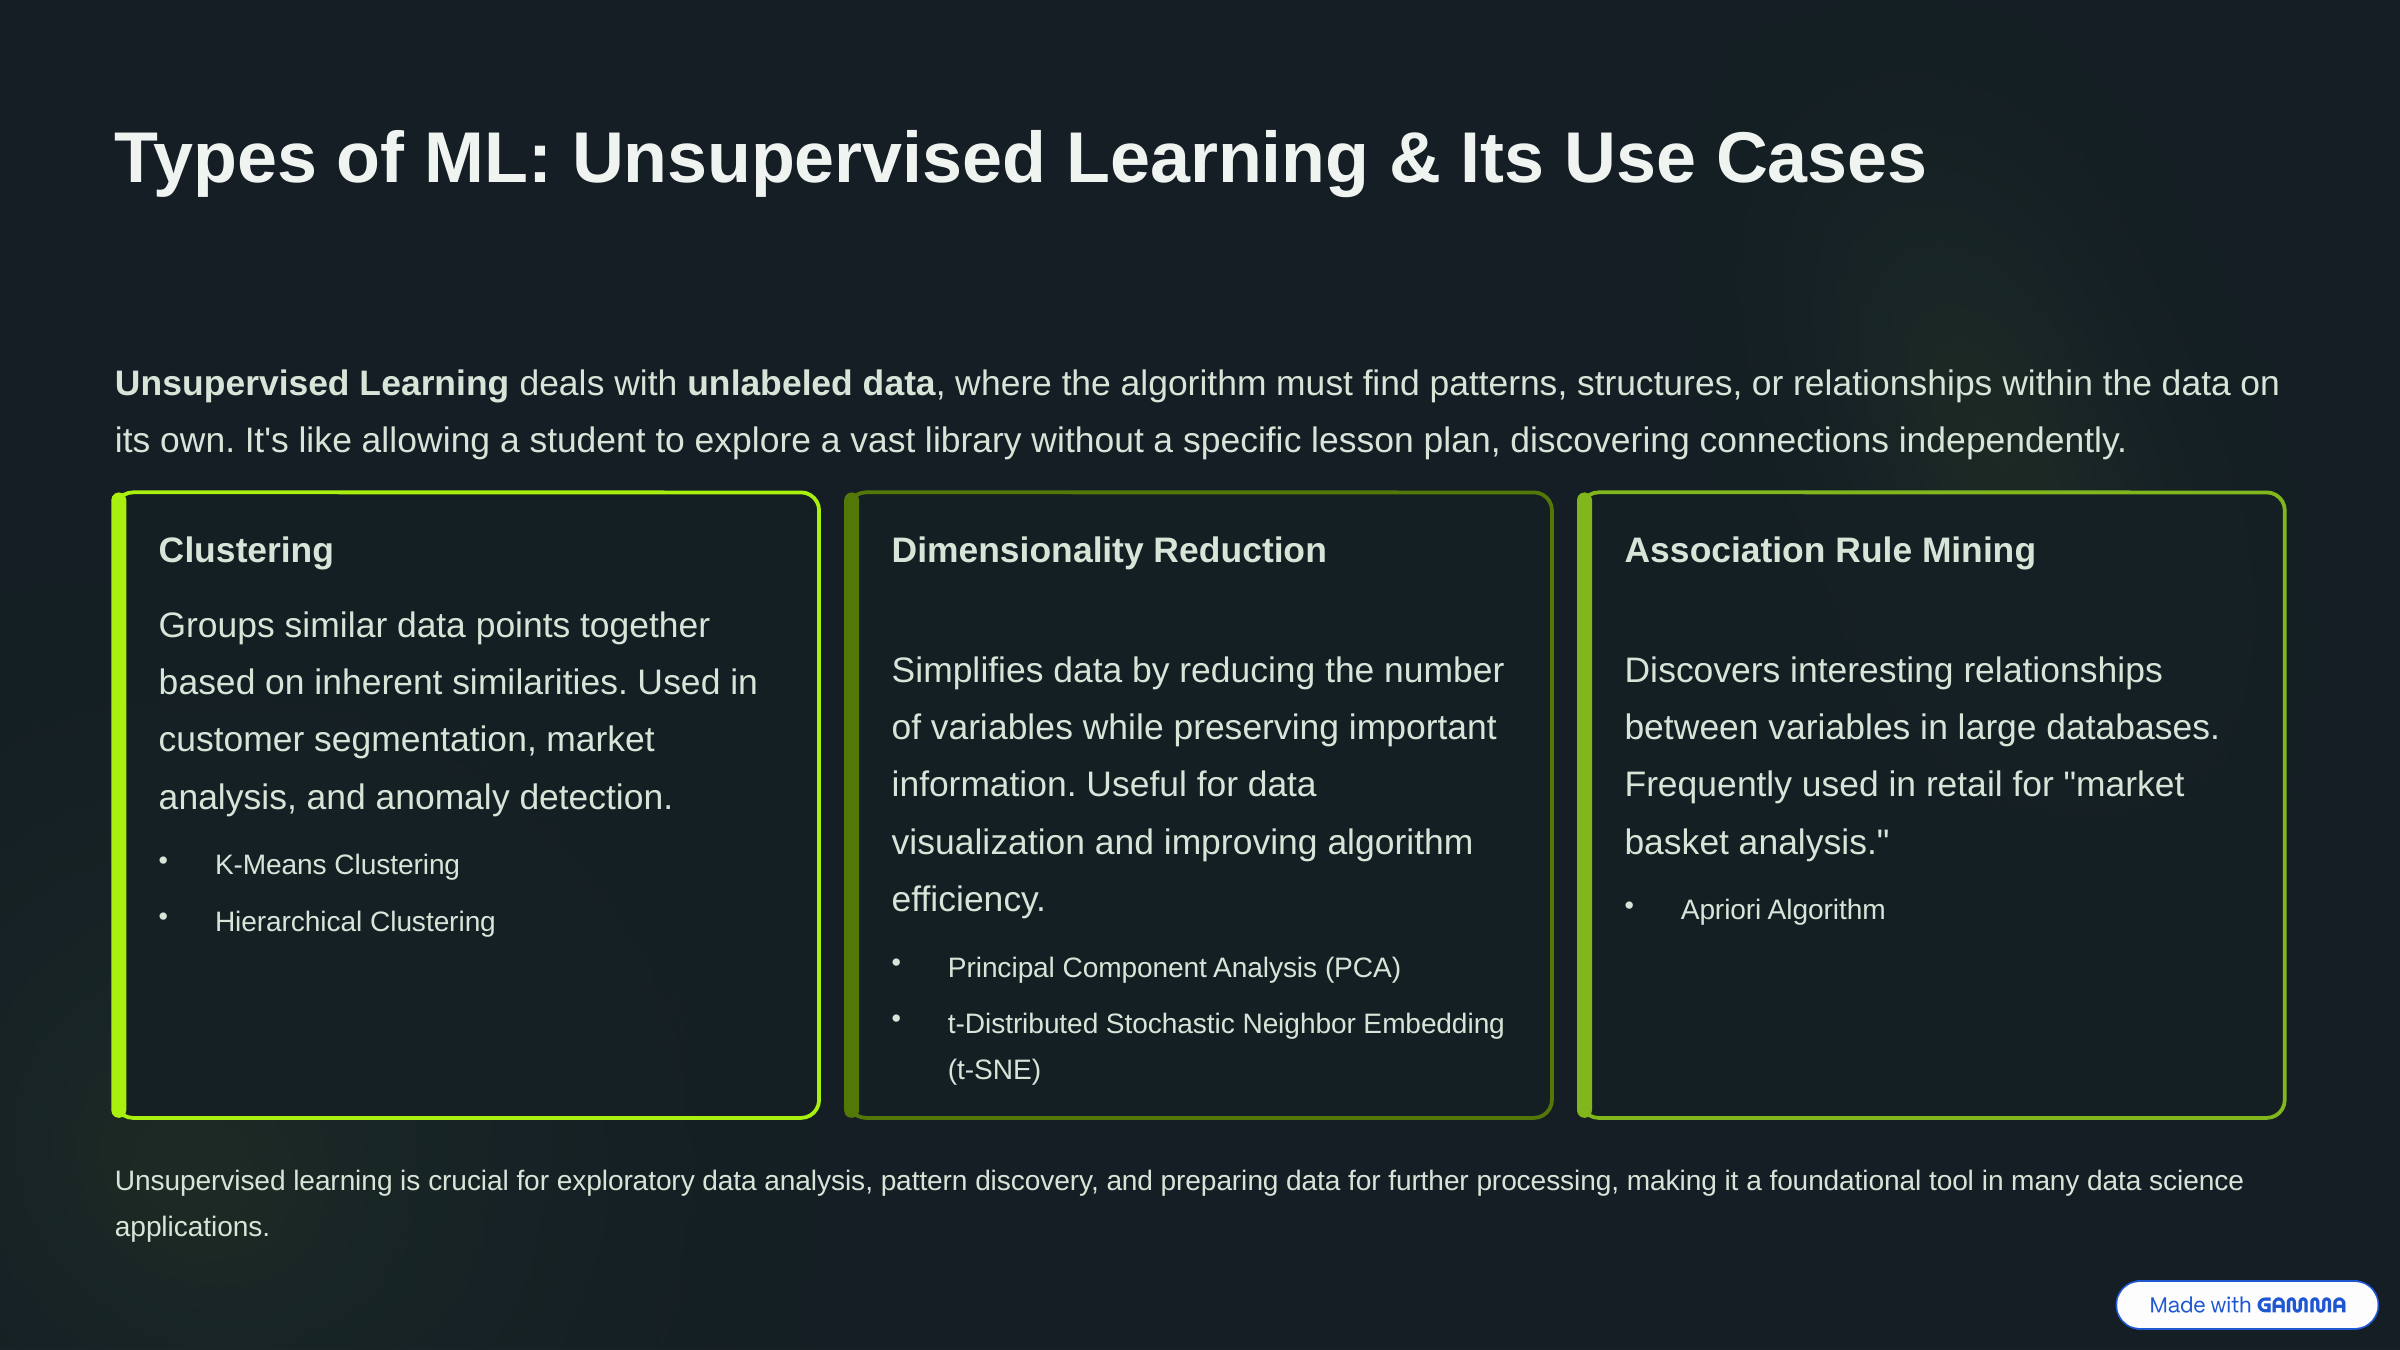

Types of ML: Unsupervised Learning & Its Use Cases
Unsupervised Learning deals with unlabeled data, where the algorithm must find patterns, structures, or relationships within the data on its own. It's like allowing a student to explore a vast library without a specific lesson plan, discovering connections independently.

Clustering
Dimensionality Reduction
Association Rule Mining
Groups similar data points together based on inherent similarities. Used in customer segmentation, market analysis, and anomaly detection.
Simplifies data by reducing the number of variables while preserving important information. Useful for data visualization and improving algorithm efficiency.
Discovers interesting relationships between variables in large databases. Frequently used in retail for "market basket analysis."
K-Means Clustering
Apriori Algorithm
Hierarchical Clustering
Principal Component Analysis (PCA)
t-Distributed Stochastic Neighbor Embedding (t-SNE)
Unsupervised learning is crucial for exploratory data analysis, pattern discovery, and preparing data for further processing, making it a foundational tool in many data science applications.